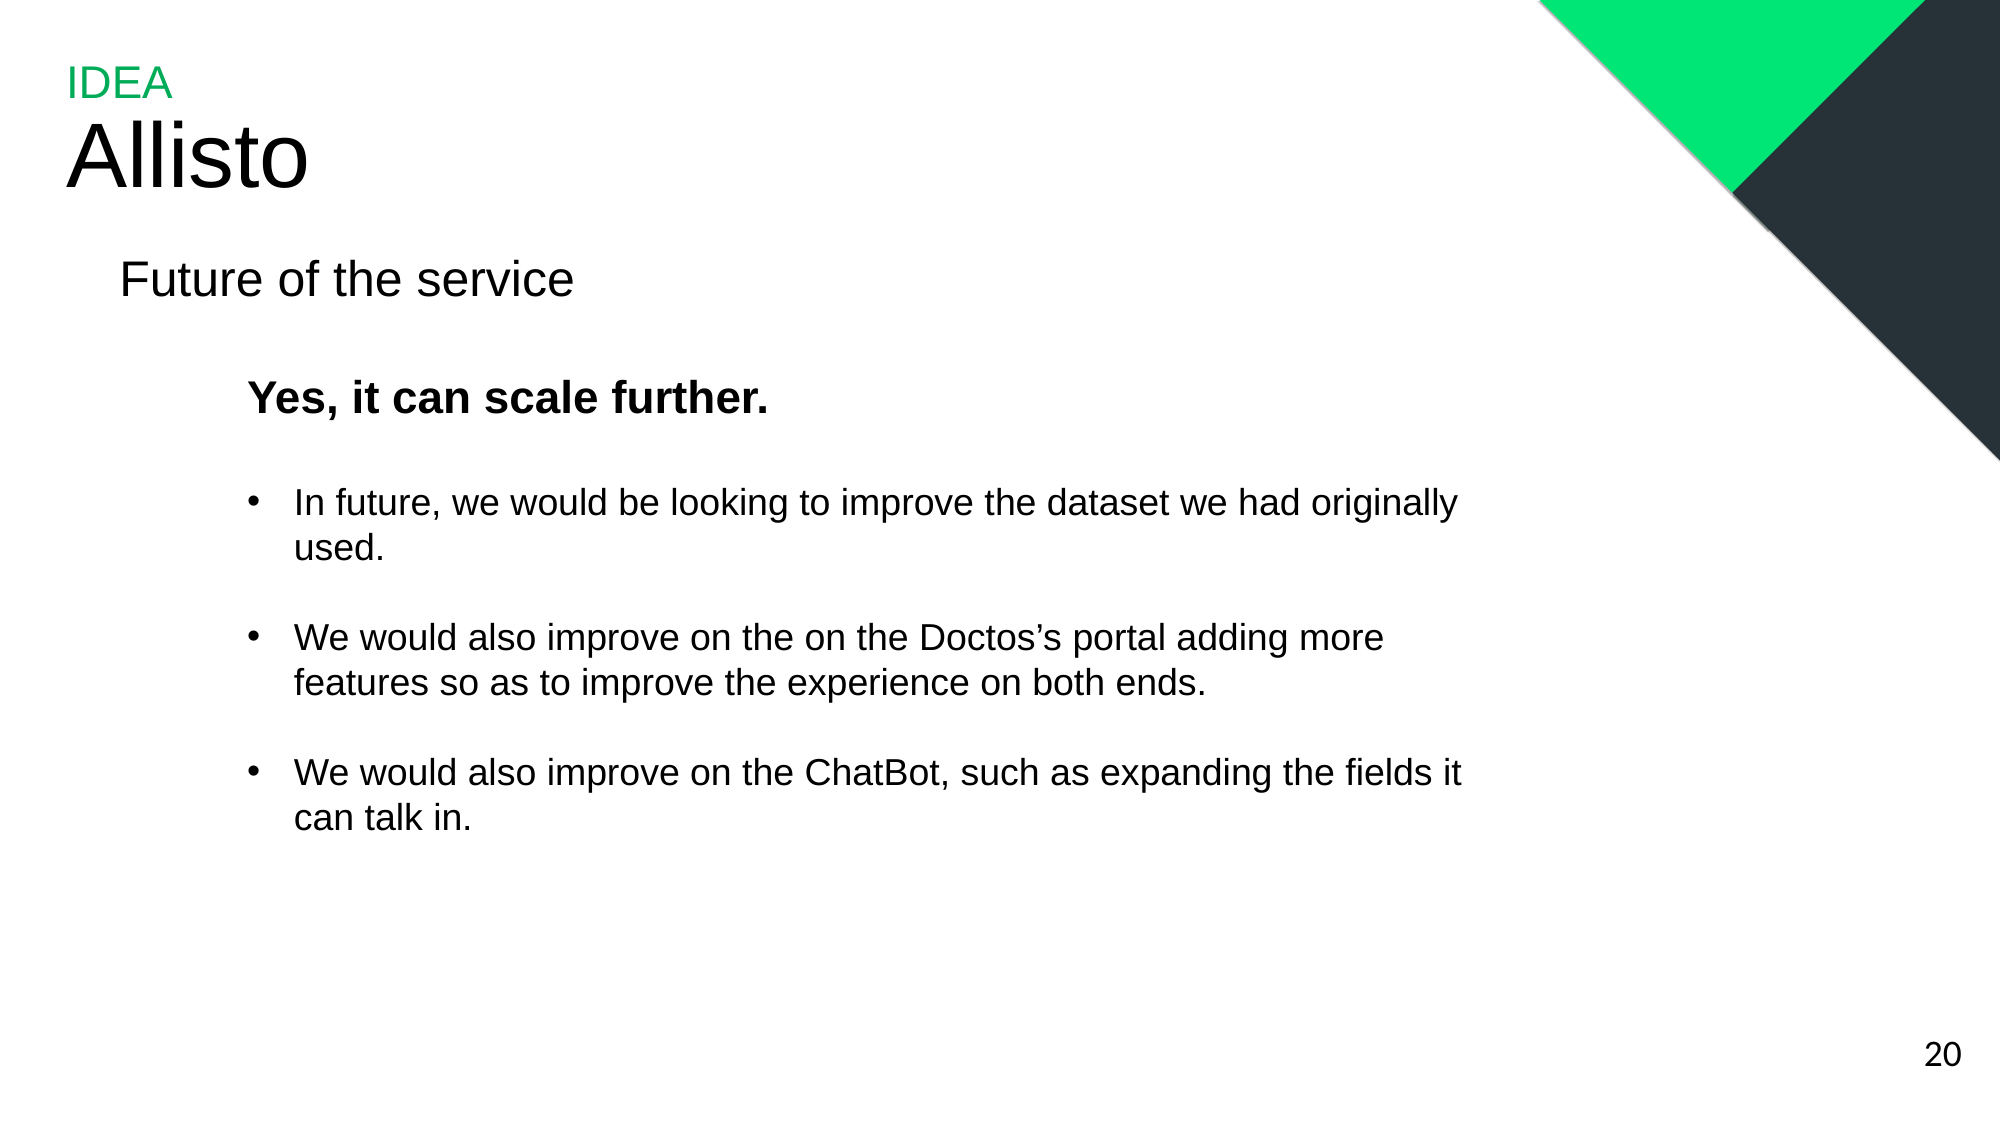

IDEA
Allisto
Future of the service
Yes, it can scale further.

In future, we would be looking to improve the dataset we had originally used.

We would also improve on the on the Doctos’s portal adding more features so as to improve the experience on both ends.

We would also improve on the ChatBot, such as expanding the fields it can talk in.
20